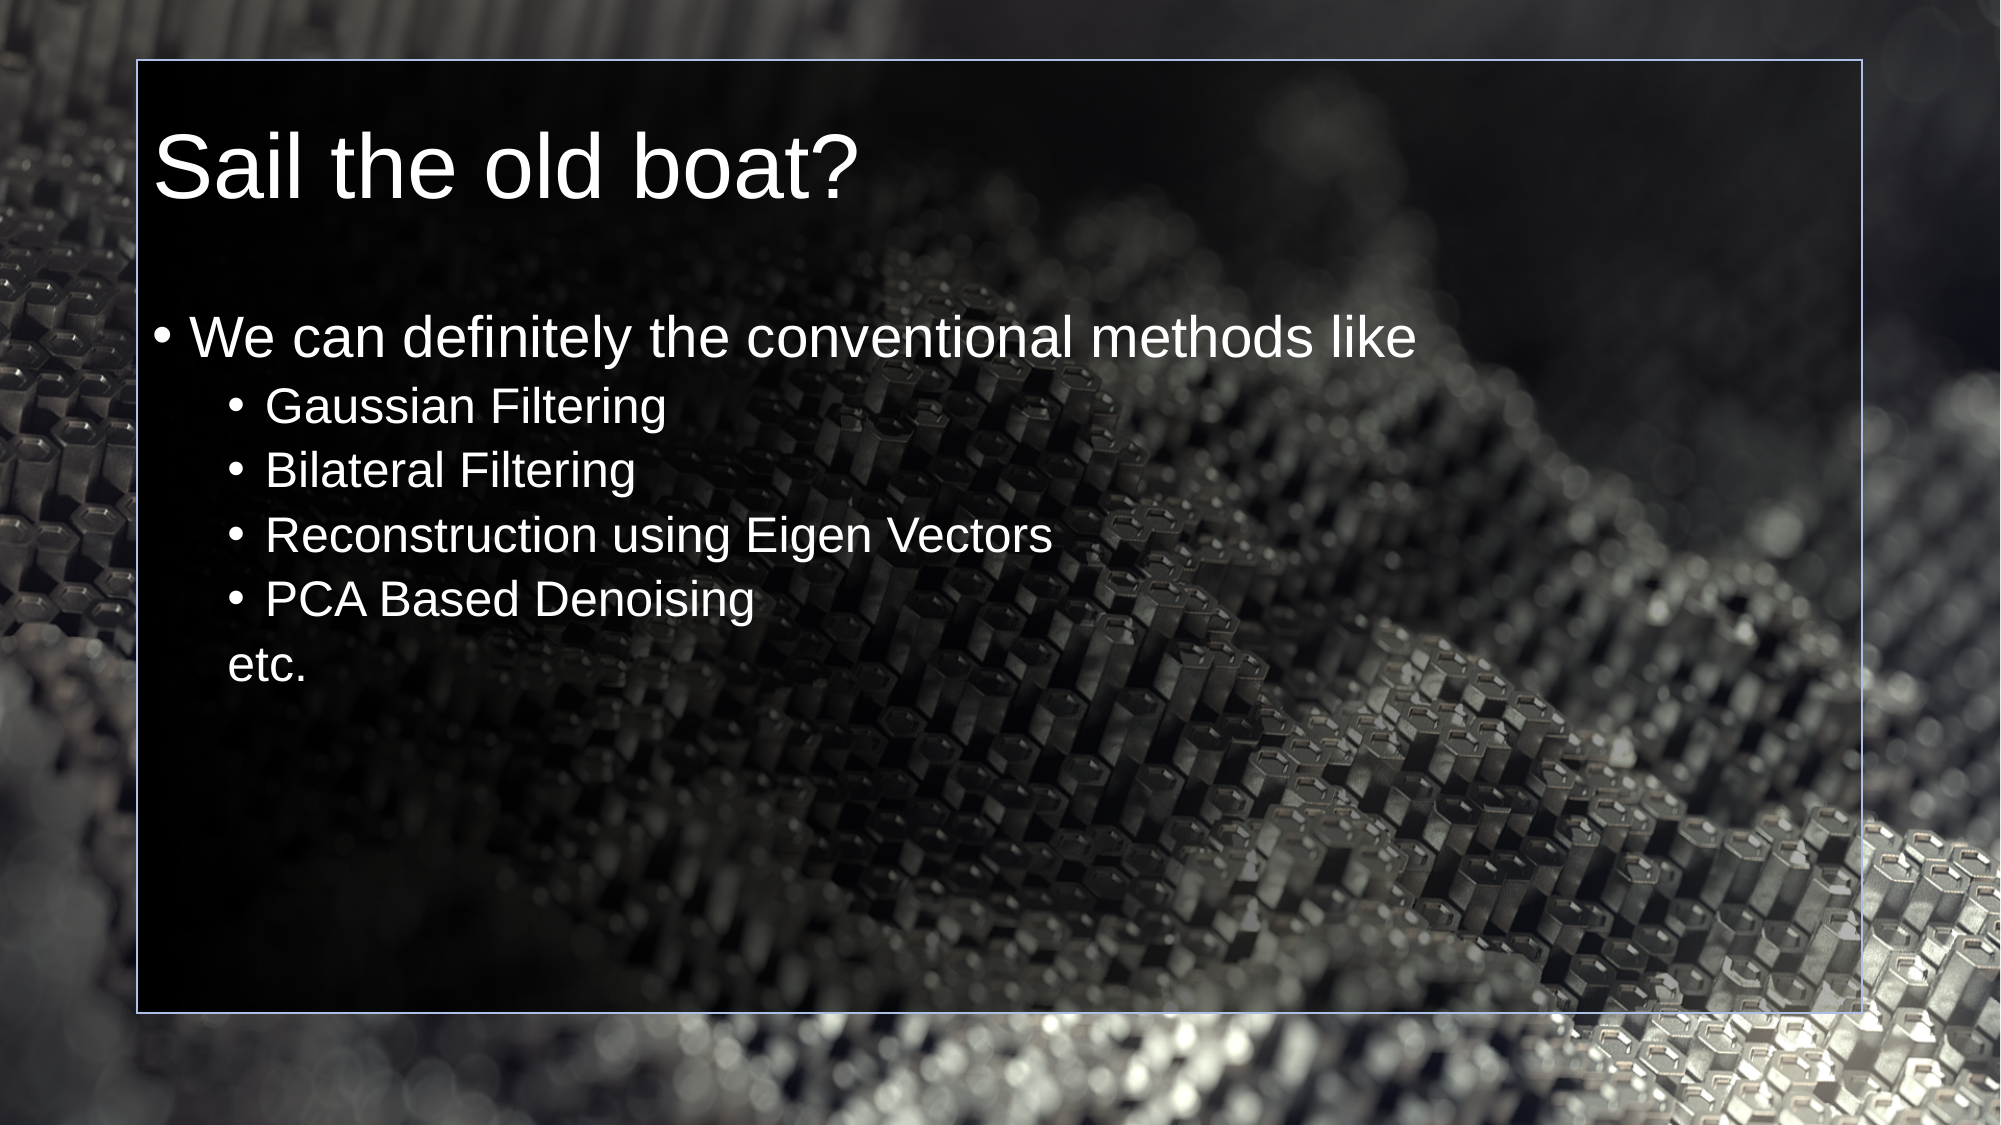

# Sail the old boat?
We can definitely the conventional methods like
Gaussian Filtering
Bilateral Filtering
Reconstruction using Eigen Vectors
PCA Based Denoising
etc.